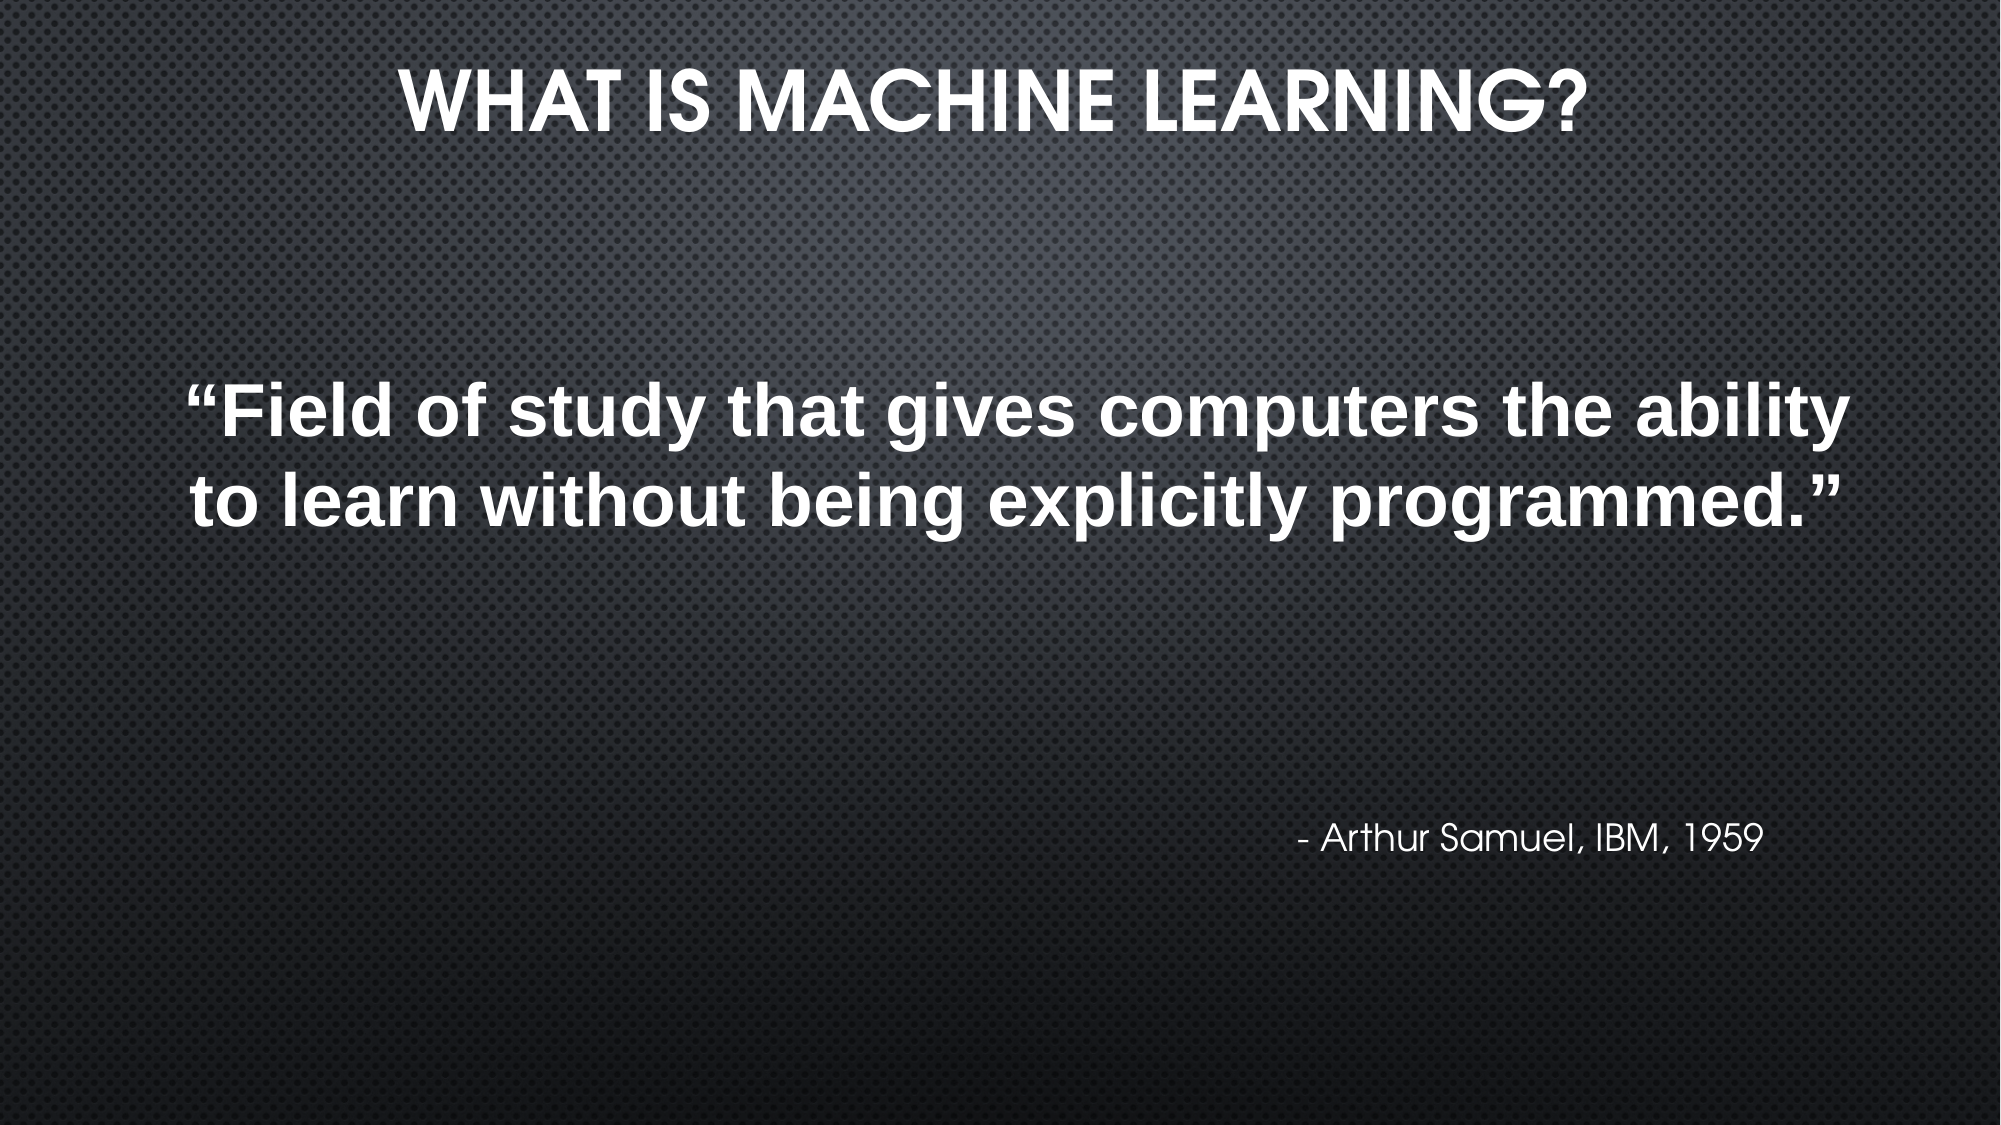

# WHAT IS MACHINE LEARNING?
“Field of study that gives computers the ability to learn without being explicitly programmed.”
- Arthur Samuel, IBM, 1959